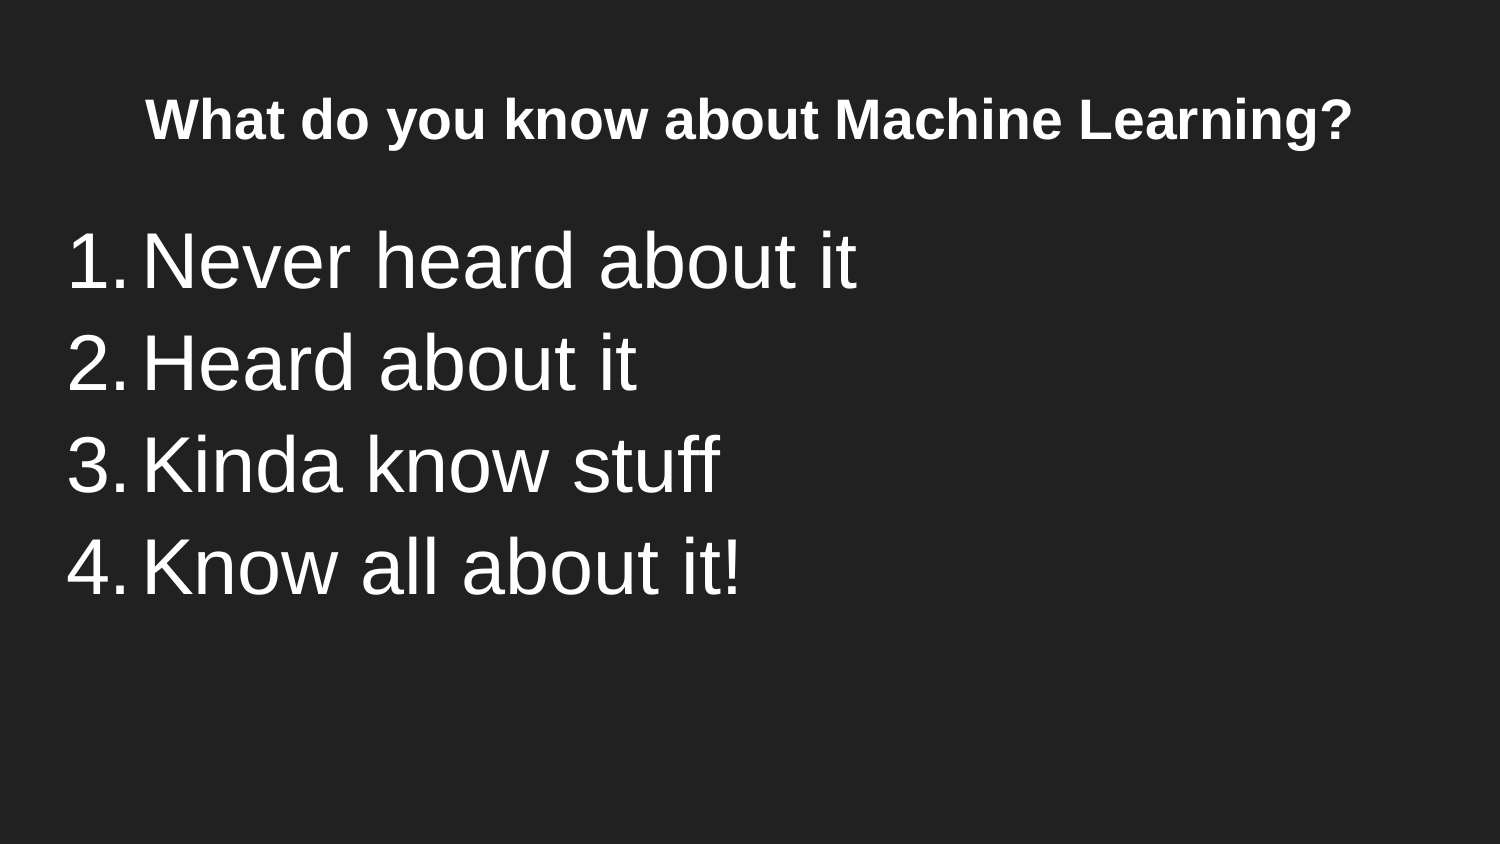

# What do you know about Machine Learning?
Never heard about it
Heard about it
Kinda know stuff
Know all about it!